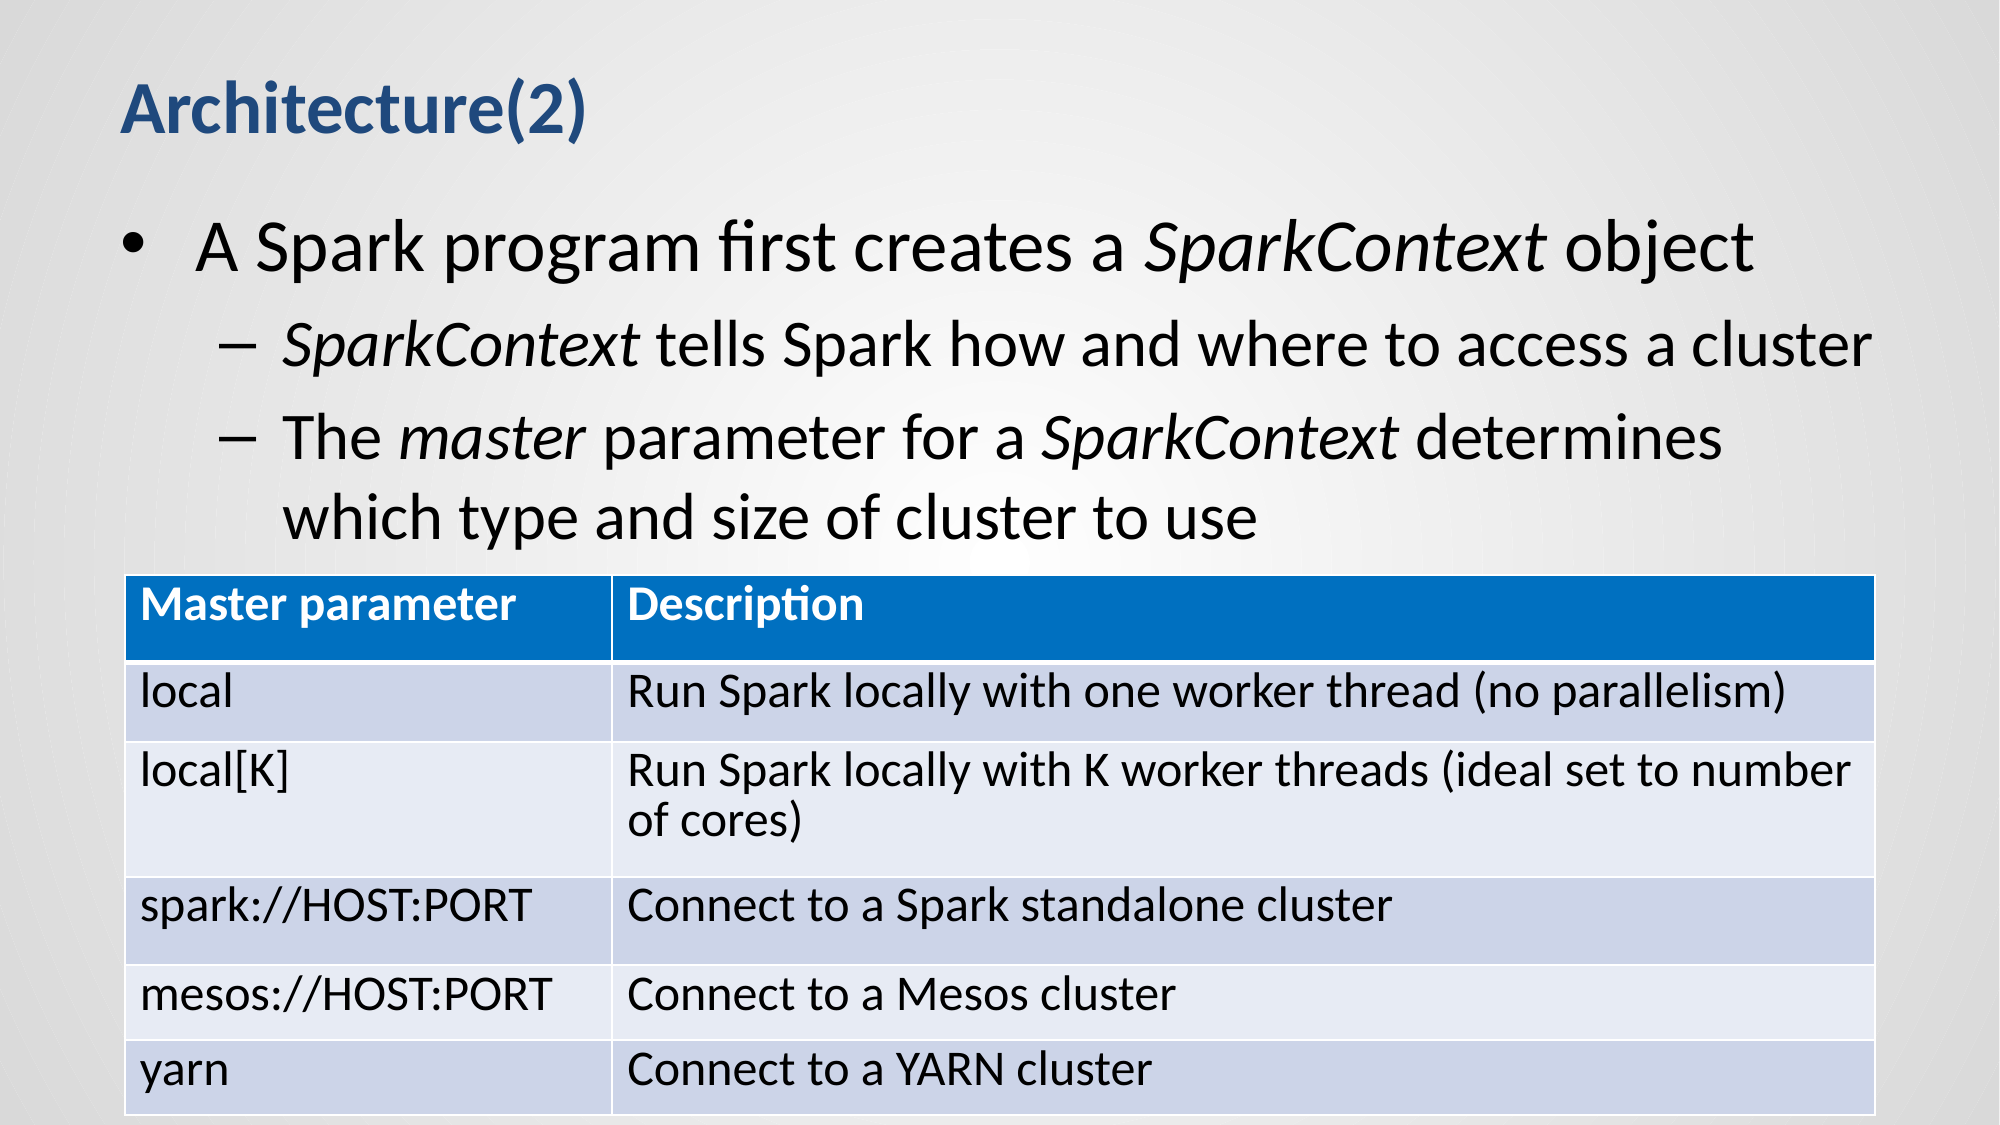

# Architecture(2)
A Spark program first creates a SparkContext object
SparkContext tells Spark how and where to access a cluster
The master parameter for a SparkContext determines which type and size of cluster to use

| Master parameter | Description |
| --- | --- |
| local | Run Spark locally with one worker thread (no parallelism) |
| local[K] | Run Spark locally with K worker threads (ideal set to number of cores) |
| spark://HOST:PORT | Connect to a Spark standalone cluster |
| mesos://HOST:PORT | Connect to a Mesos cluster |
| yarn | Connect to a YARN cluster |